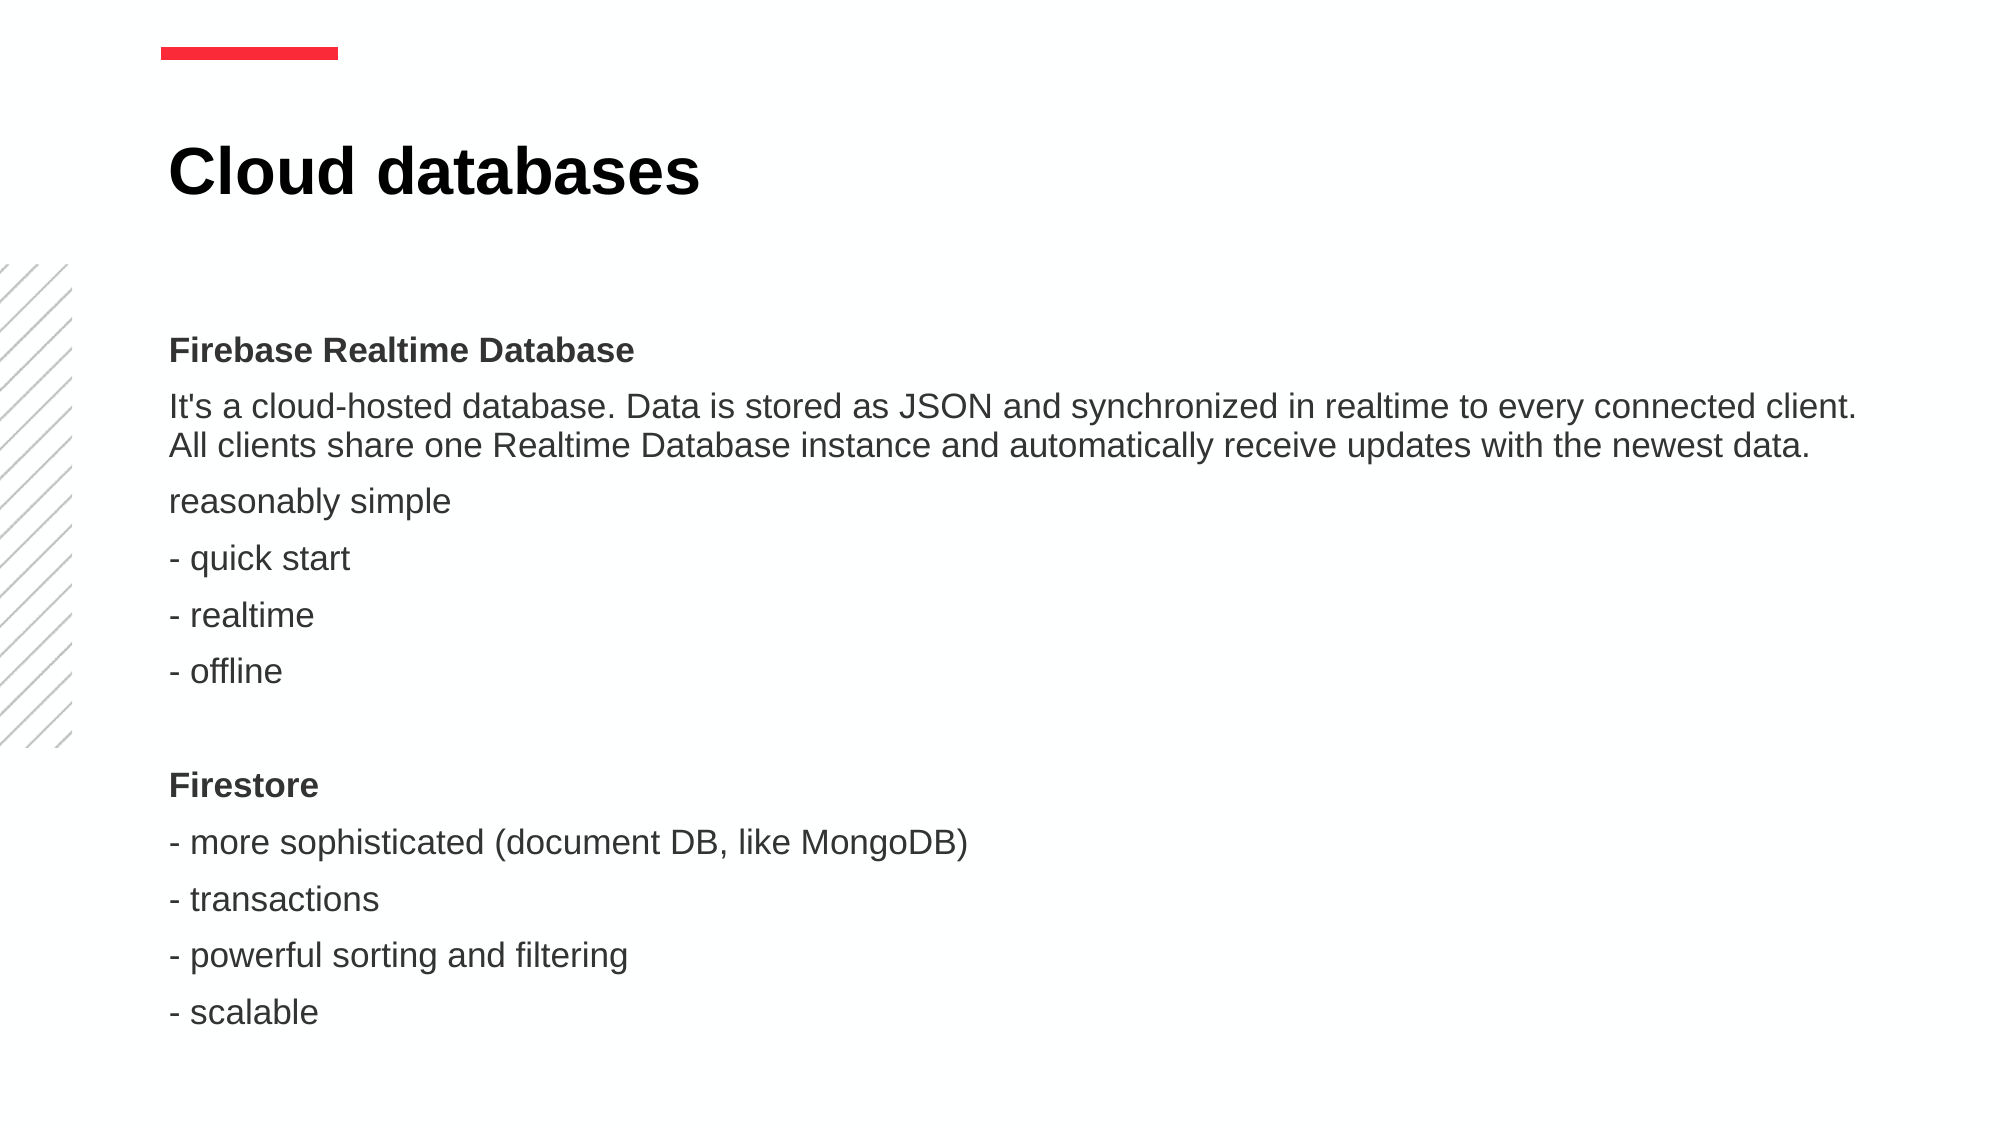

Cloud databases
Firebase Realtime Database
It's a cloud-hosted database. Data is stored as JSON and synchronized in realtime to every connected client. All clients share one Realtime Database instance and automatically receive updates with the newest data.
reasonably simple
- quick start
- realtime
- offline

Firestore
- more sophisticated (document DB, like MongoDB)
- transactions
- powerful sorting and filtering
- scalable
55